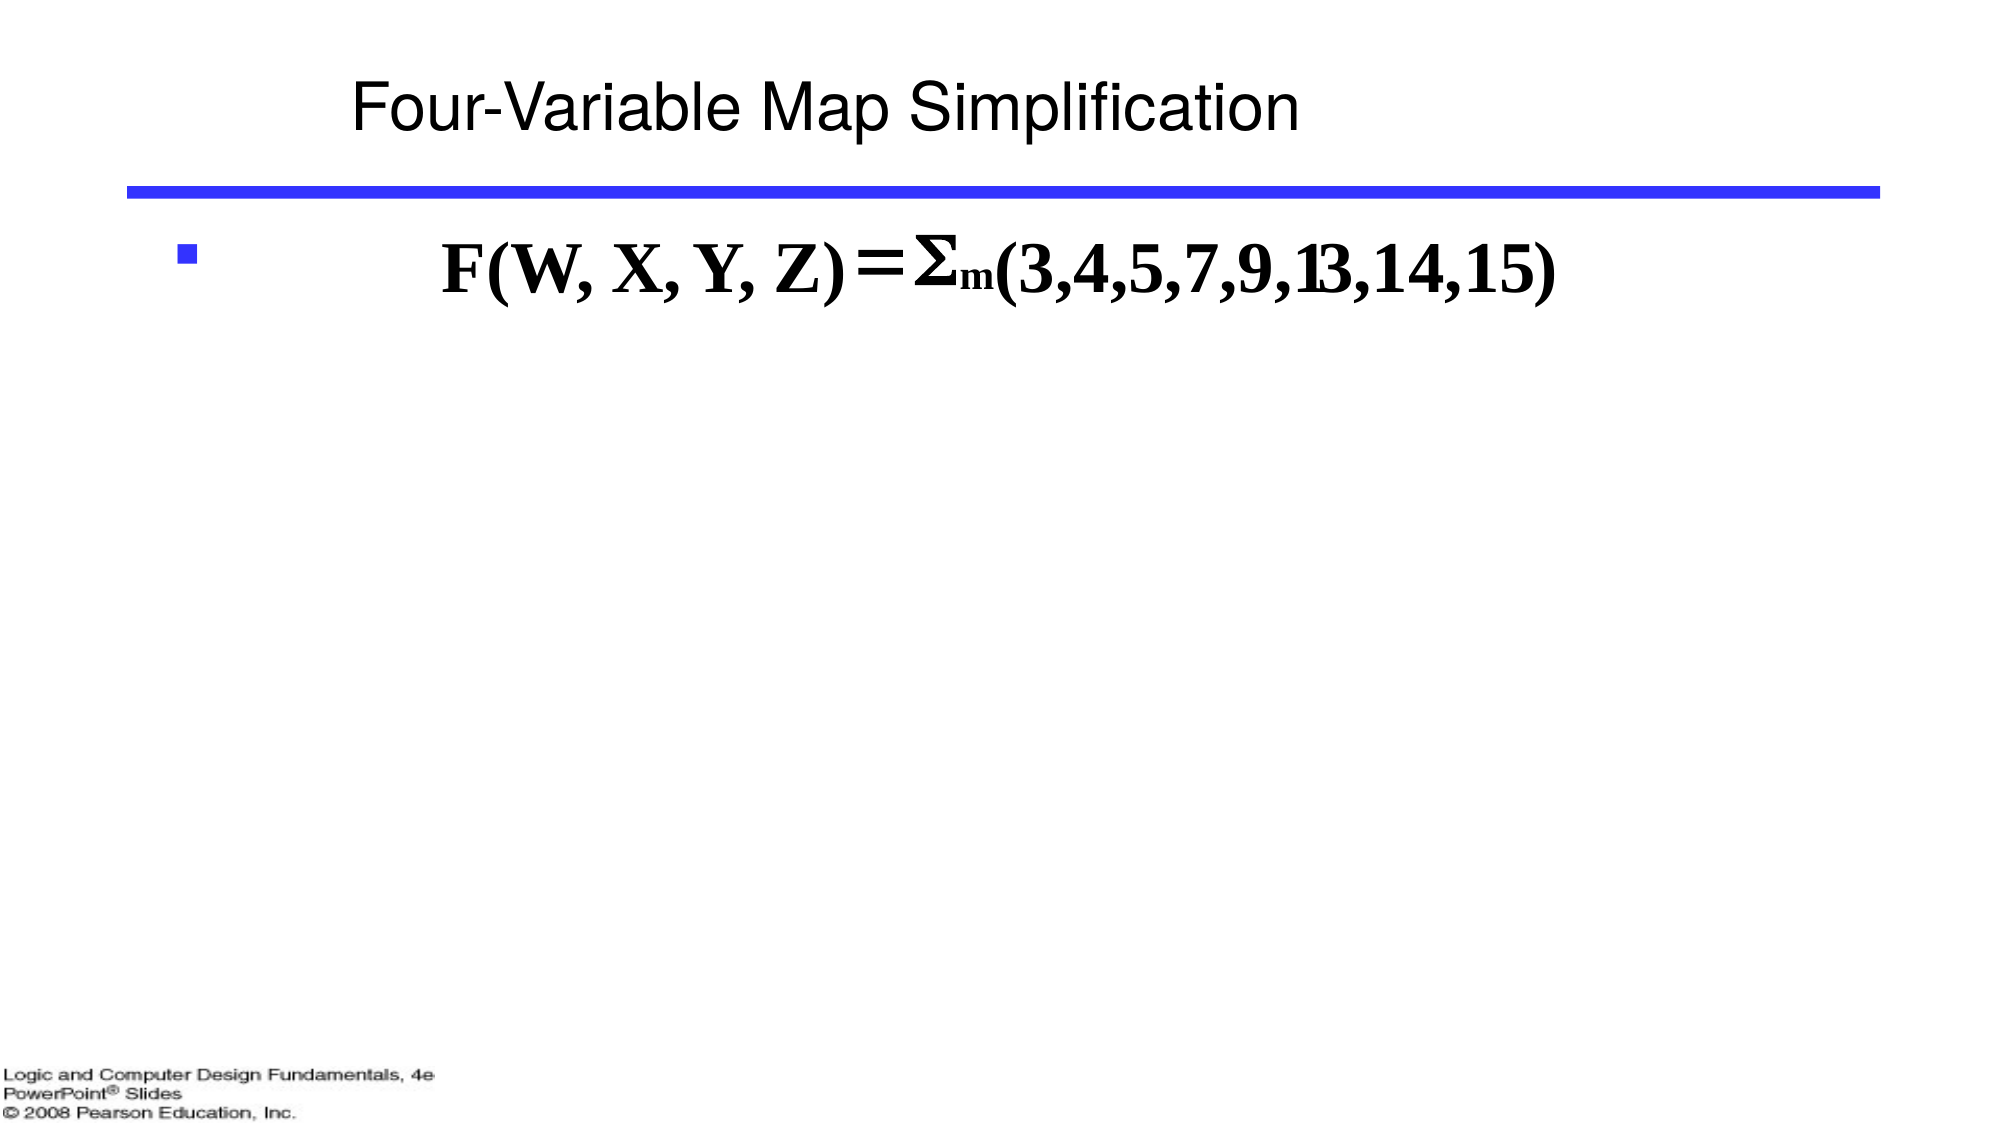

# Four-Variable Map Simplification
=
Σ

3,14,15
)
F(W,
X,
Y,
Z)

(3,4,5,7,9,1
m